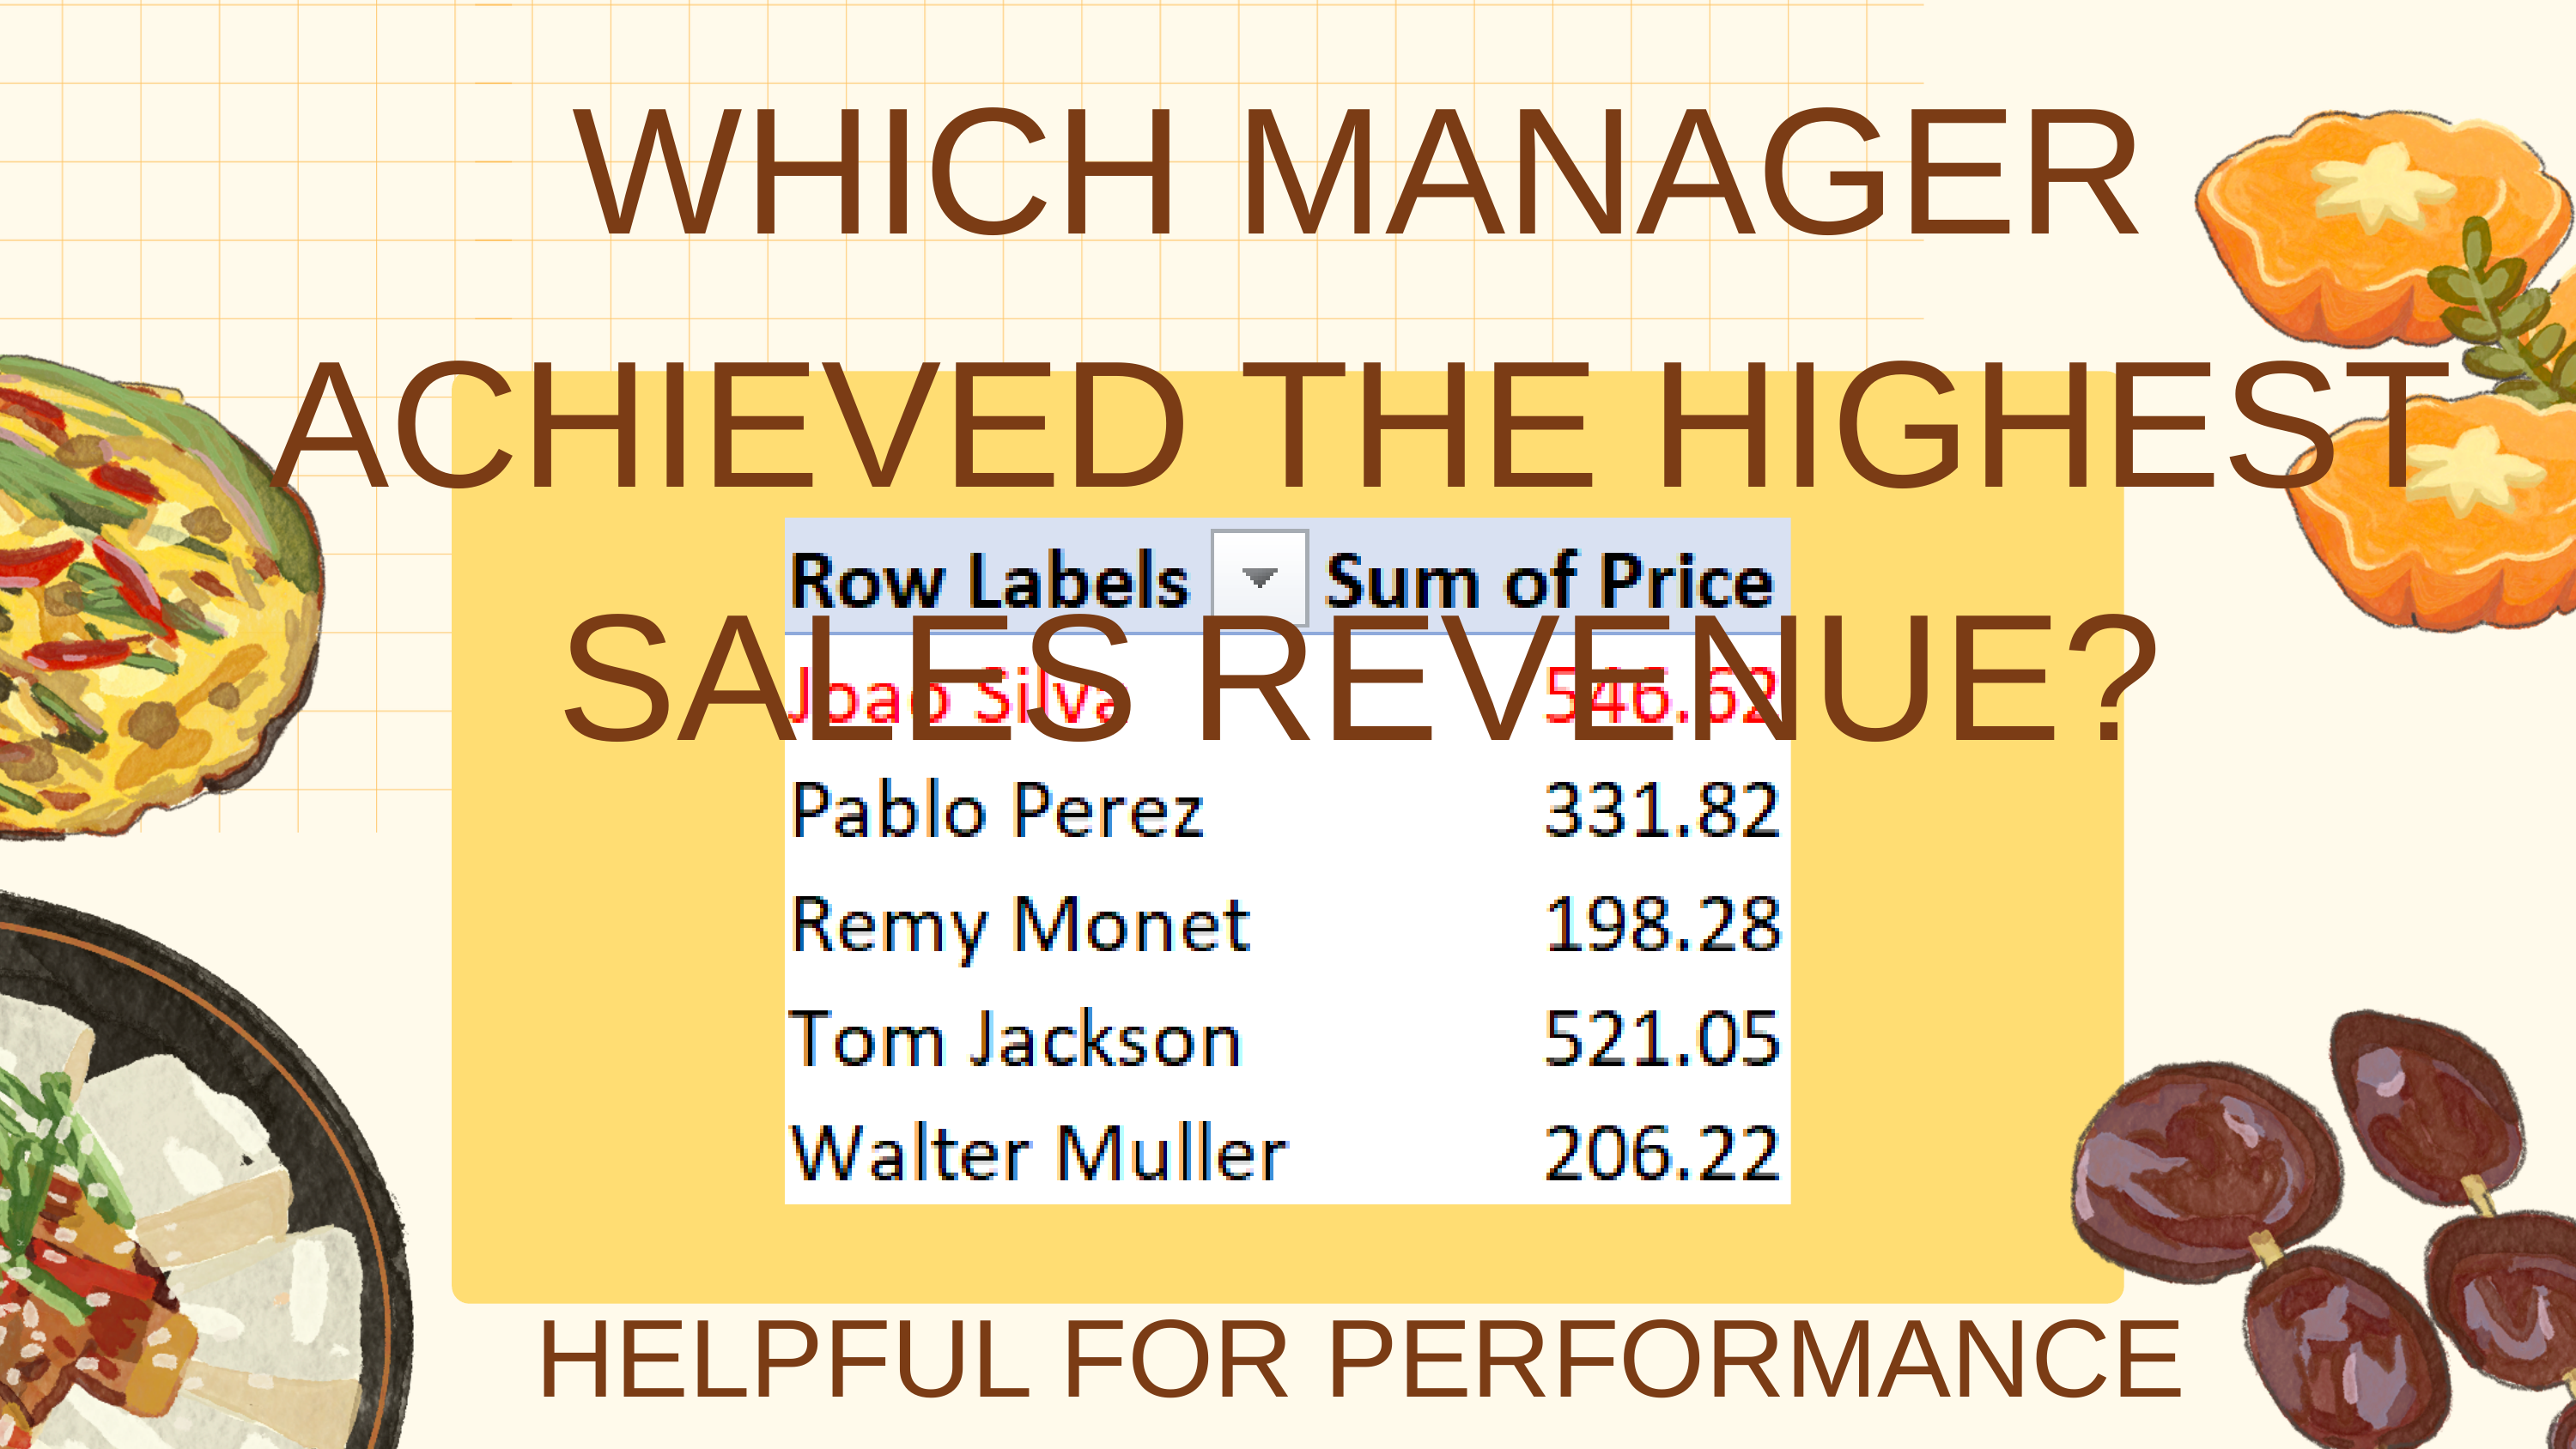

WHICH MANAGER ACHIEVED THE HIGHEST SALES REVENUE?

HELPFUL FOR PERFORMANCE EVALUATION